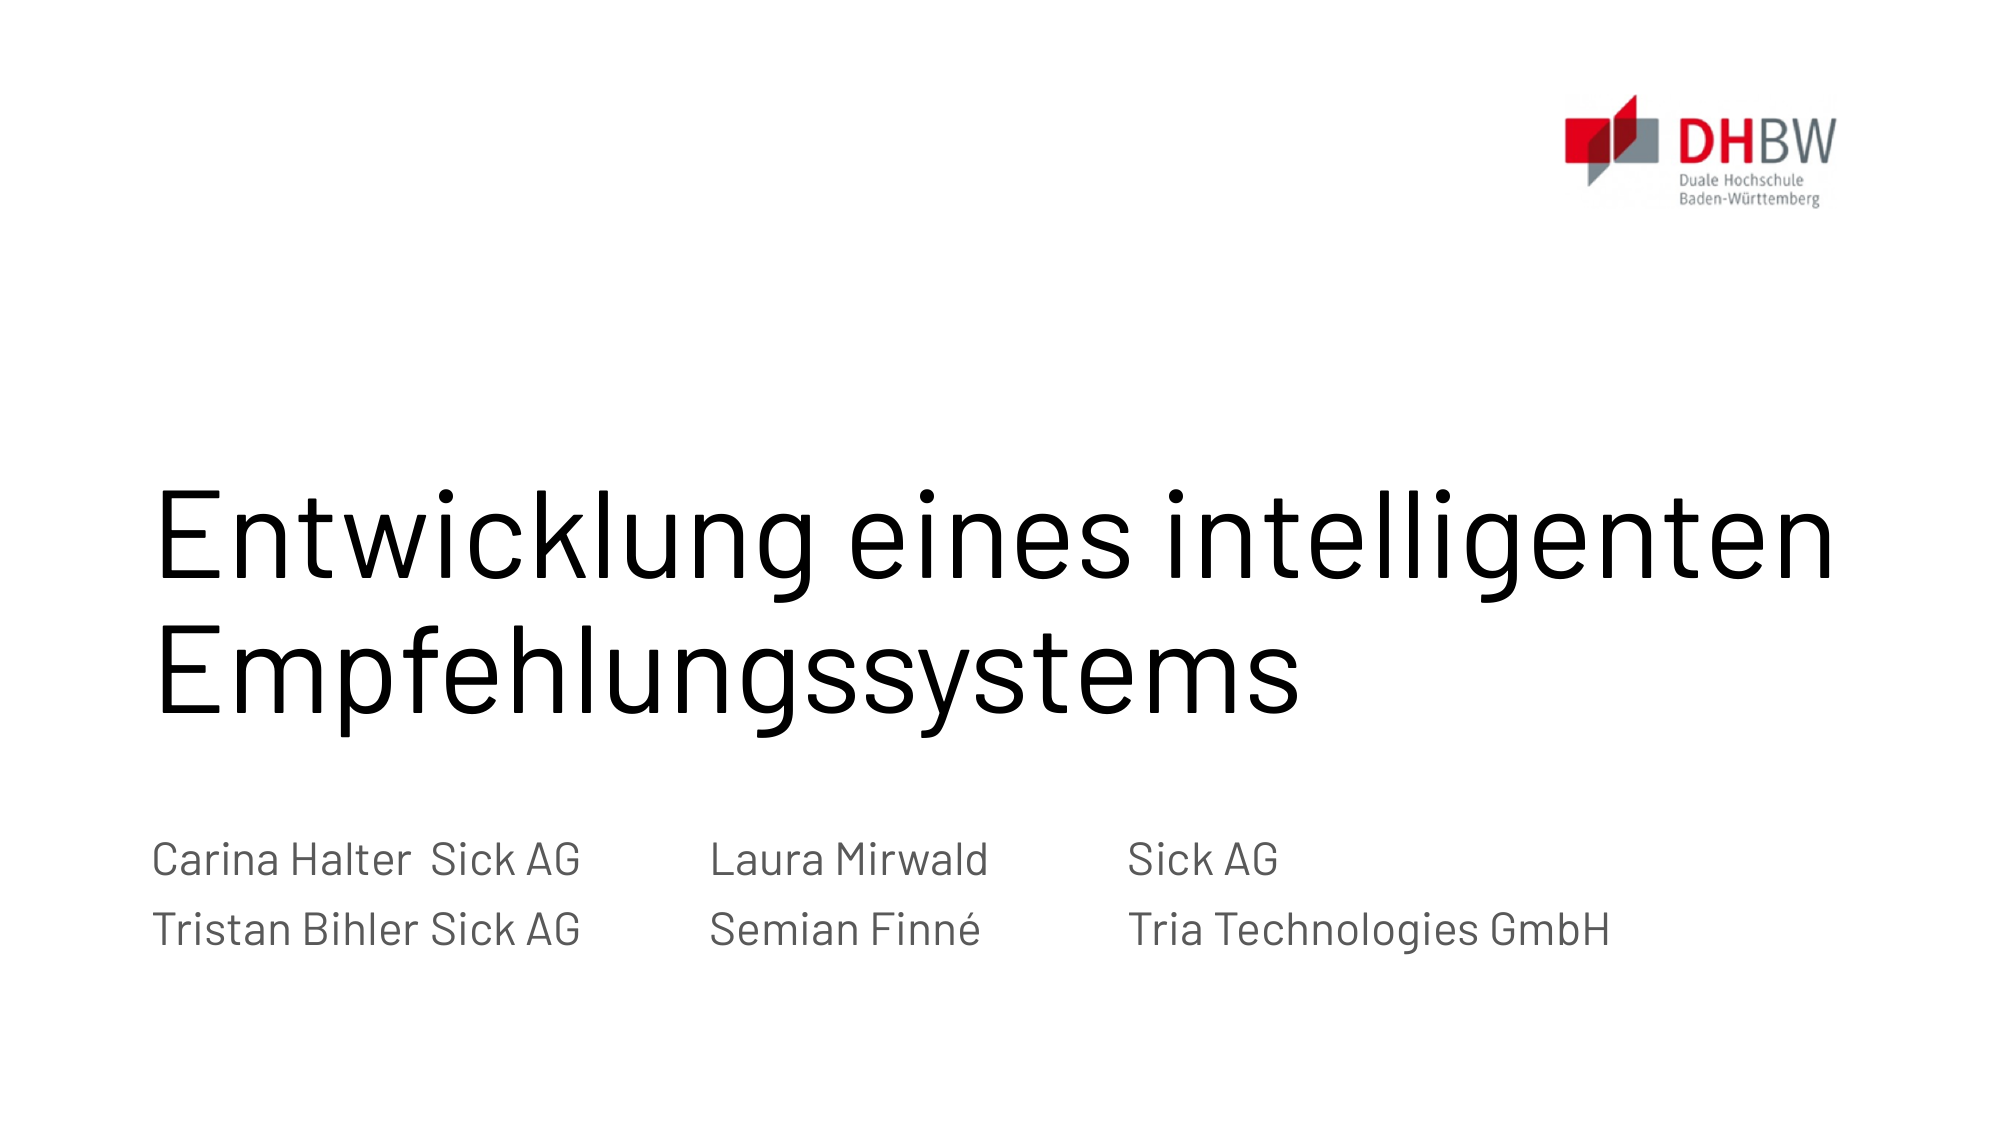

# Entwicklung eines intelligenten Empfehlungssystems

Carina Halter 	Sick AG		Laura Mirwald 	Sick AG
Tristan Bihler	Sick AG		Semian Finné 	Tria Technologies GmbH